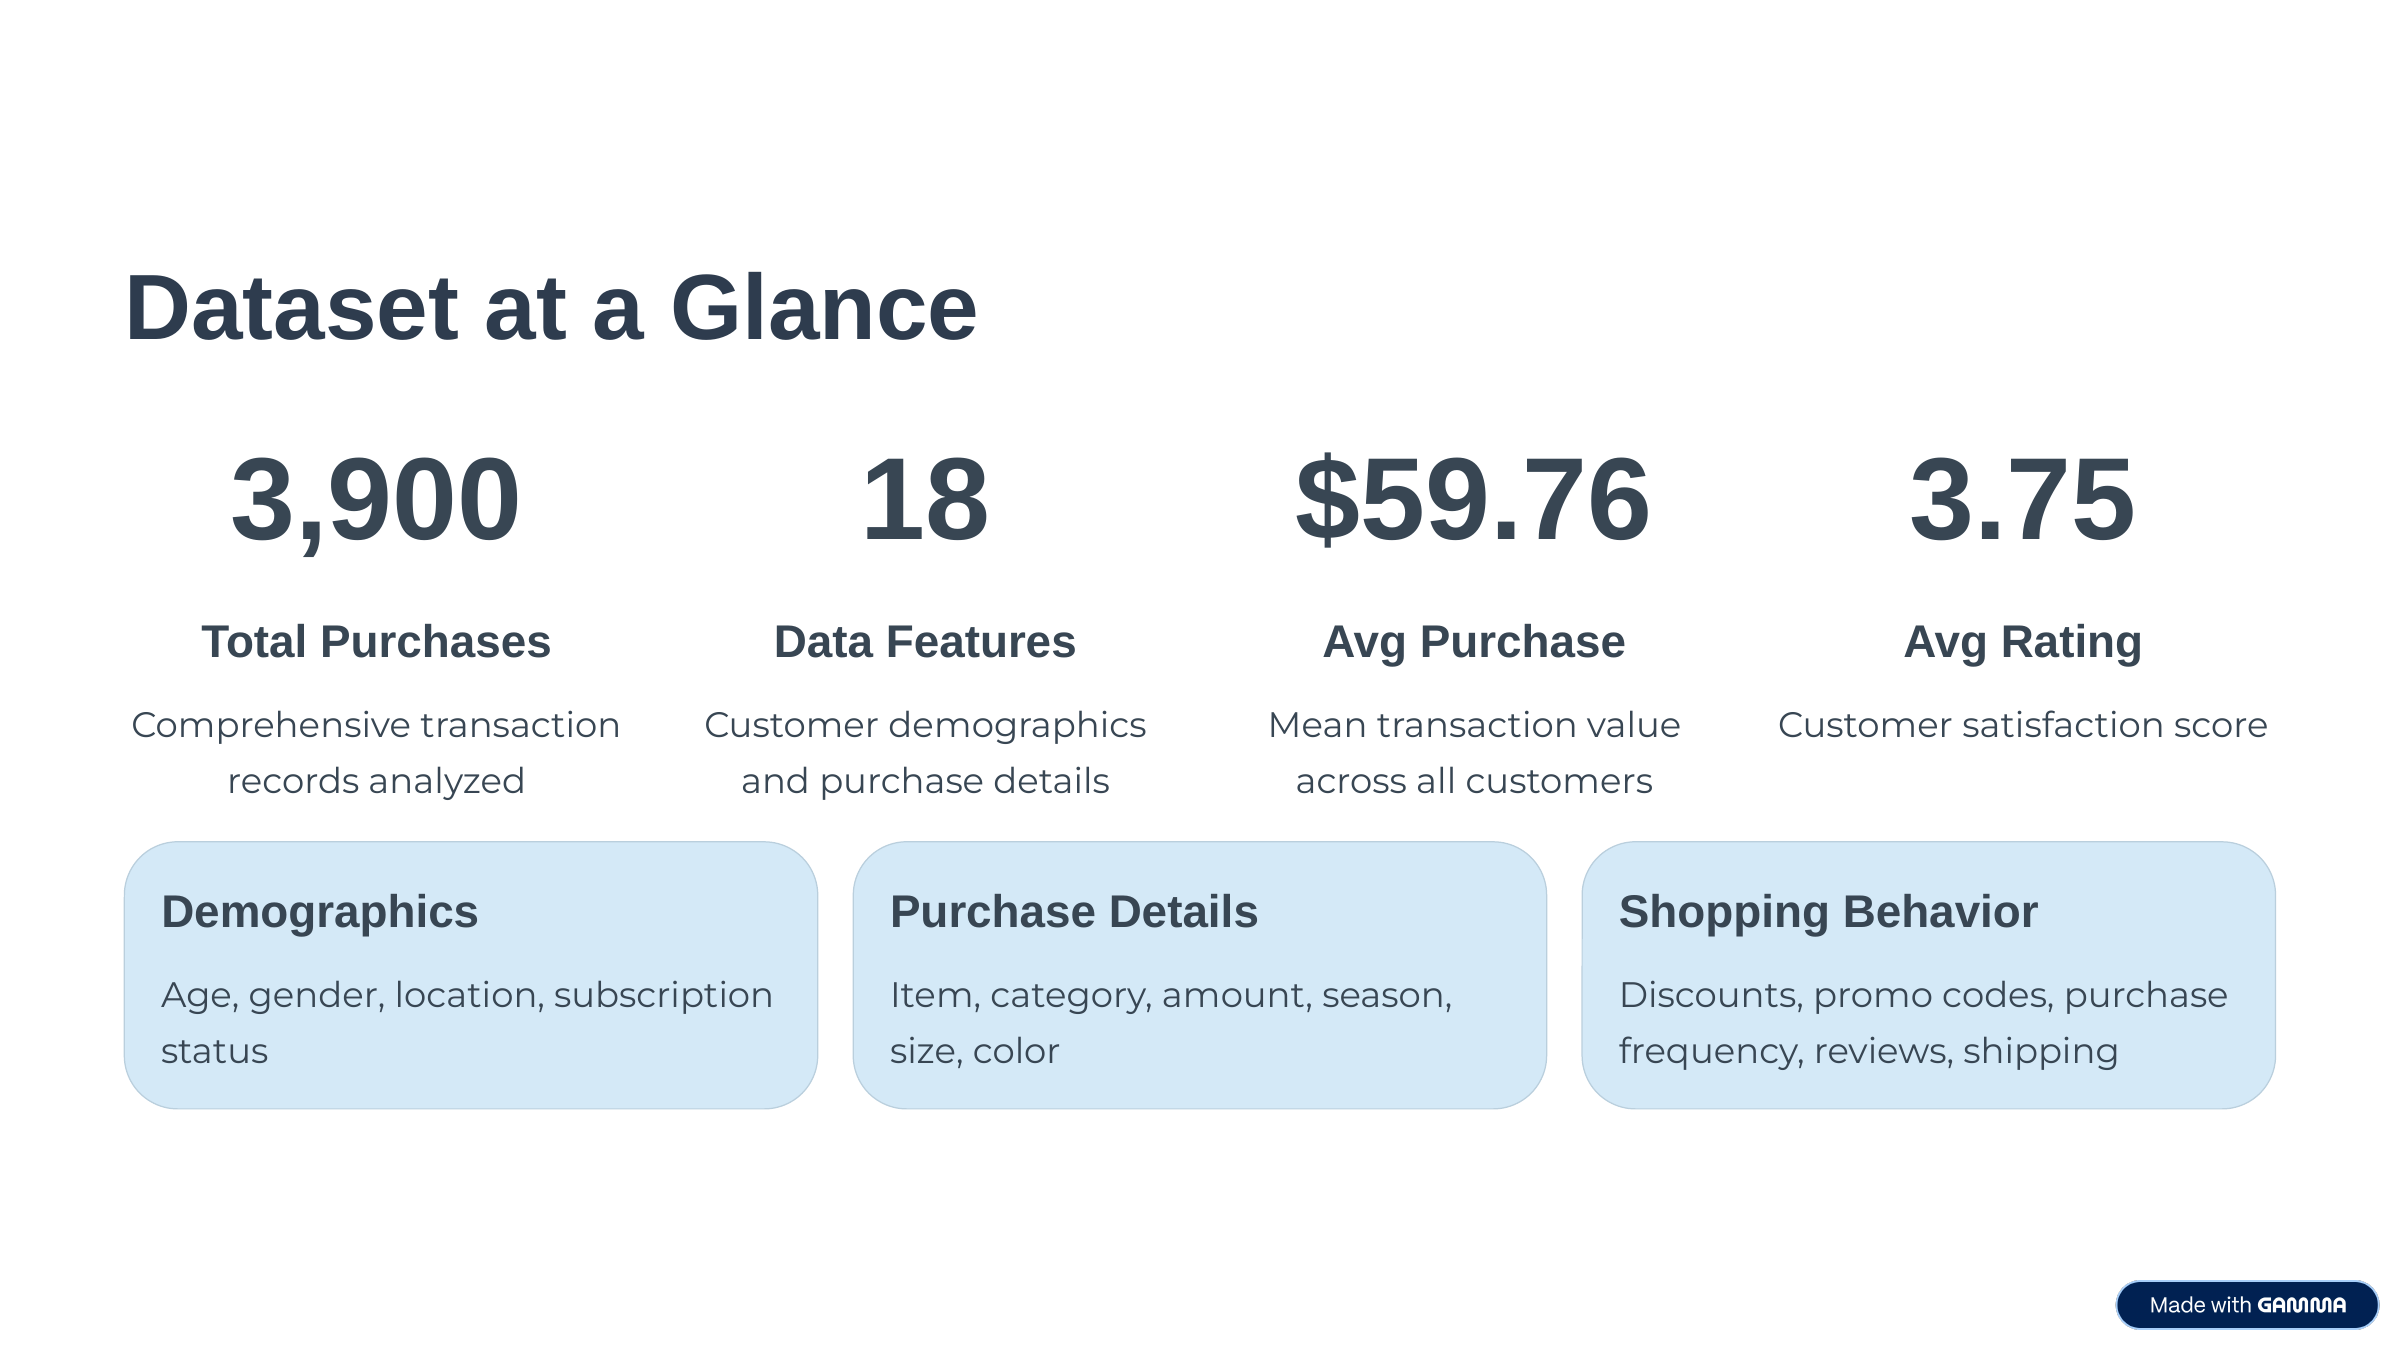

Dataset at a Glance
3,900
18
$59.76
3.75
Total Purchases
Data Features
Avg Purchase
Avg Rating
Comprehensive transaction records analyzed
Customer demographics and purchase details
Mean transaction value across all customers
Customer satisfaction score

Demographics
Purchase Details
Shopping Behavior
Age, gender, location, subscription status
Item, category, amount, season, size, color
Discounts, promo codes, purchase frequency, reviews, shipping